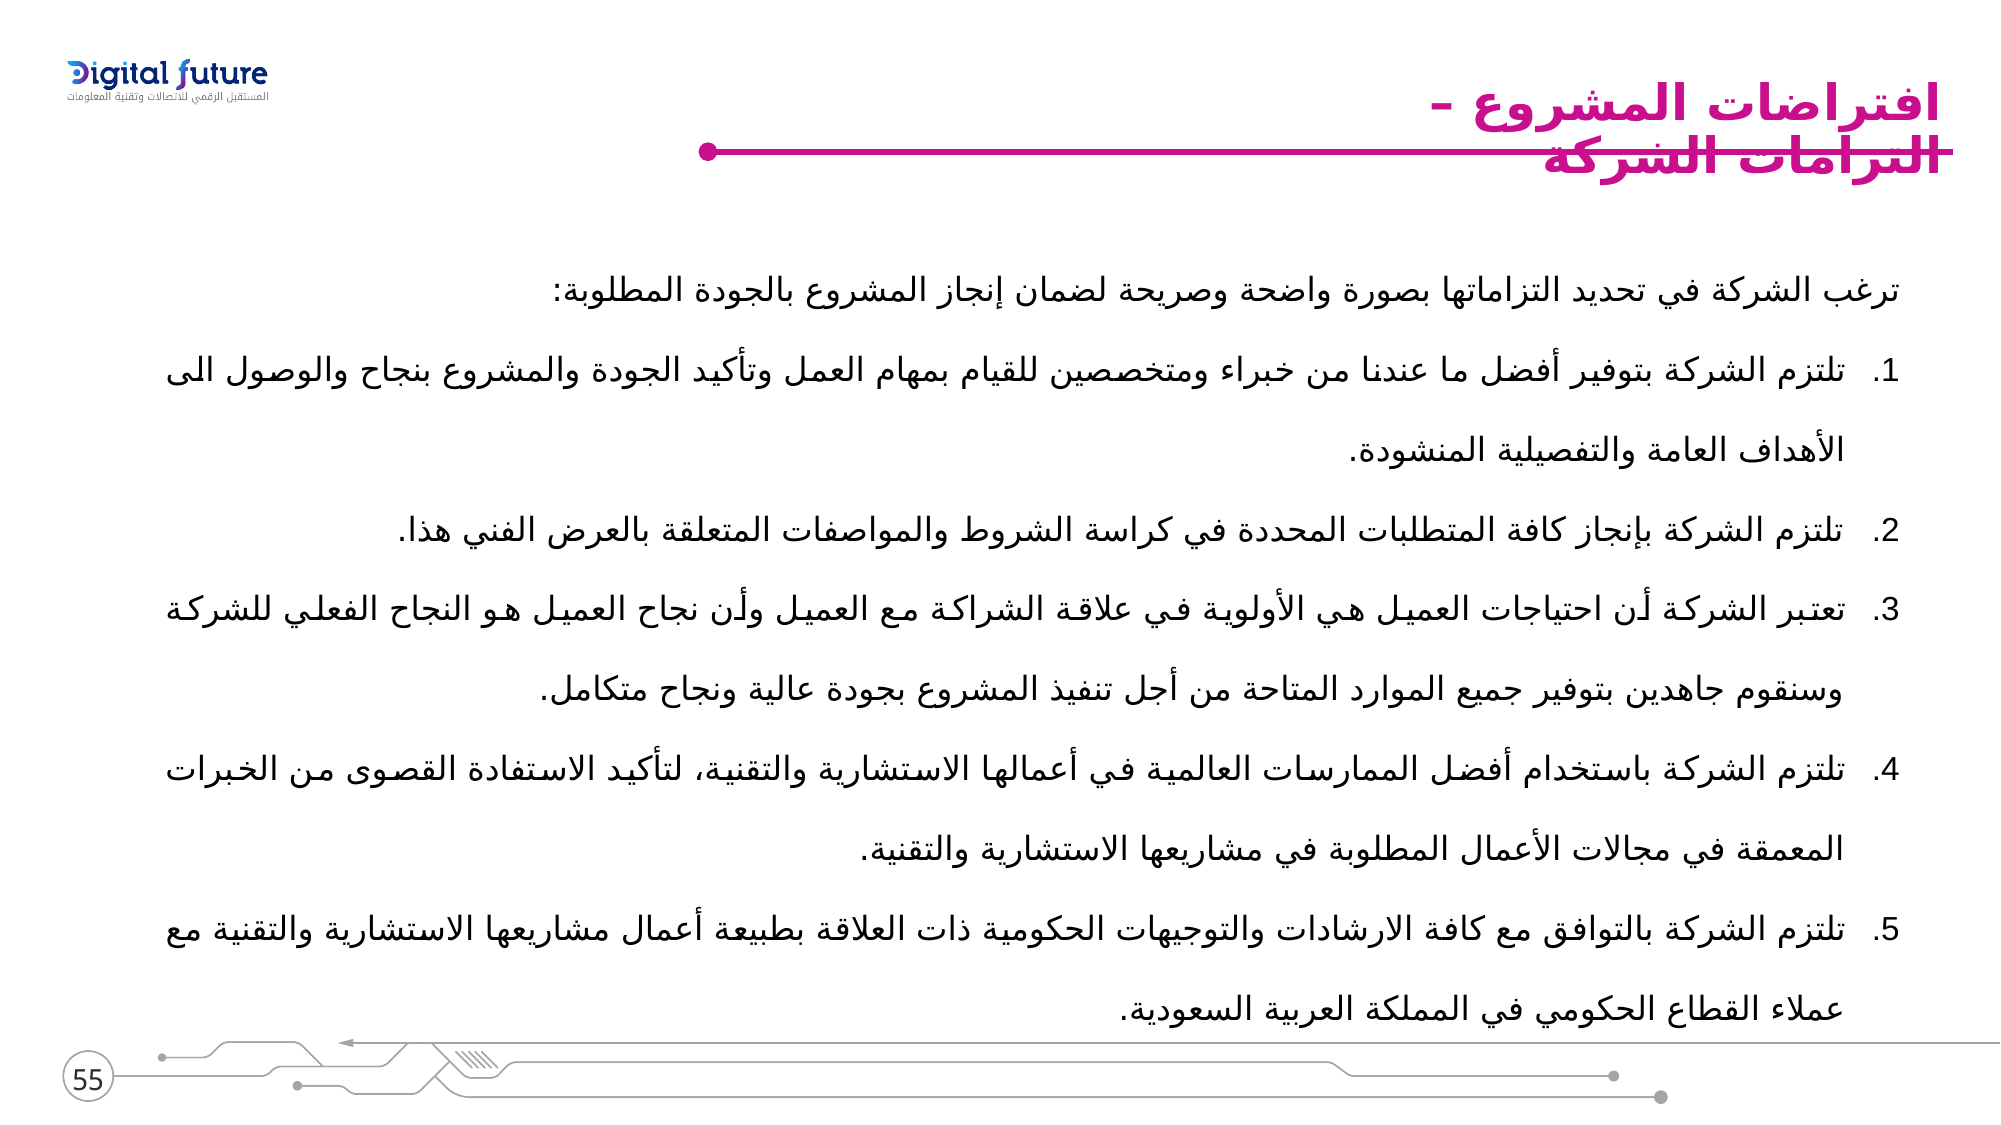

افتراضات المشروع – التزامات الشركة
ترغب الشركة في تحديد التزاماتها بصورة واضحة وصريحة لضمان إنجاز المشروع بالجودة المطلوبة:
تلتزم الشركة بتوفير أفضل ما عندنا من خبراء ومتخصصين للقيام بمهام العمل وتأكيد الجودة والمشروع بنجاح والوصول الى الأهداف العامة والتفصيلية المنشودة.
تلتزم الشركة بإنجاز كافة المتطلبات المحددة في كراسة الشروط والمواصفات المتعلقة بالعرض الفني هذا.
تعتبر الشركة أن احتياجات العميل هي الأولوية في علاقة الشراكة مع العميل وأن نجاح العميل هو النجاح الفعلي للشركة وسنقوم جاهدين بتوفير جميع الموارد المتاحة من أجل تنفيذ المشروع بجودة عالية ونجاح متكامل.
تلتزم الشركة باستخدام أفضل الممارسات العالمية في أعمالها الاستشارية والتقنية، لتأكيد الاستفادة القصوى من الخبرات المعمقة في مجالات الأعمال المطلوبة في مشاريعها الاستشارية والتقنية.
تلتزم الشركة بالتوافق مع كافة الارشادات والتوجيهات الحكومية ذات العلاقة بطبيعة أعمال مشاريعها الاستشارية والتقنية مع عملاء القطاع الحكومي في المملكة العربية السعودية.